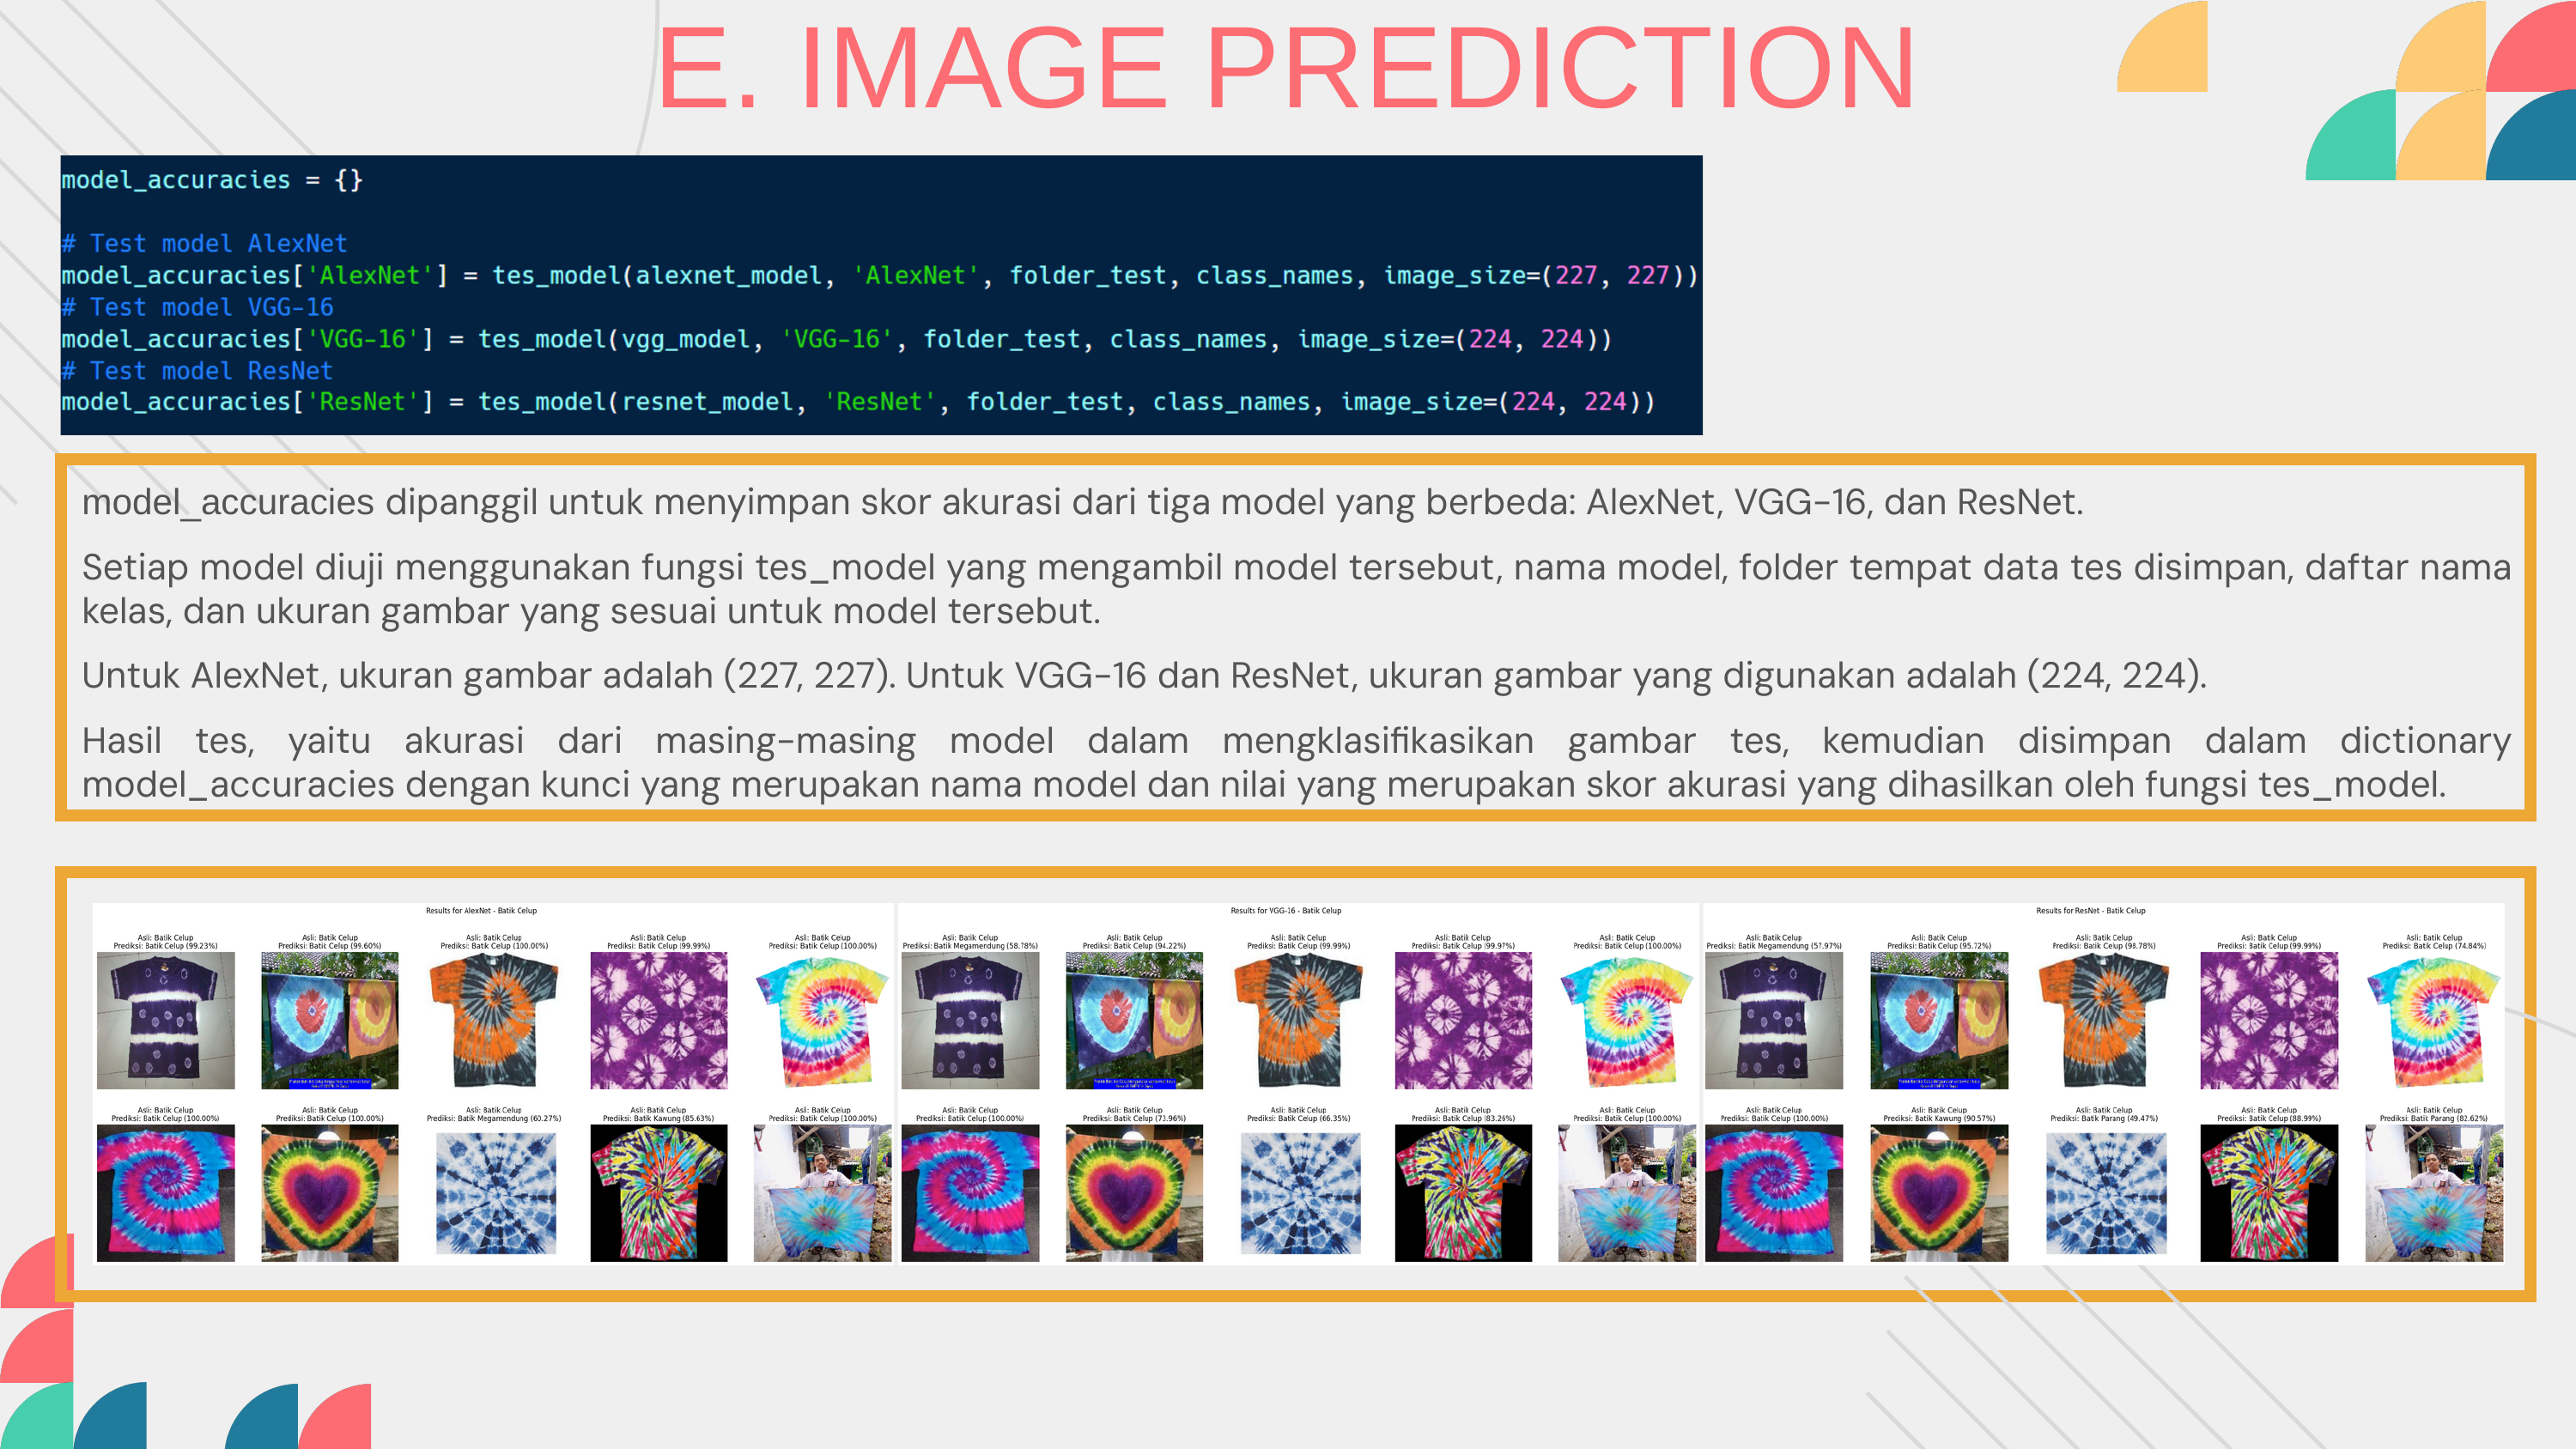

E. IMAGE PREDICTION

model_accuracies dipanggil untuk menyimpan skor akurasi dari tiga model yang berbeda: AlexNet, VGG-16, dan ResNet.

Setiap model diuji menggunakan fungsi tes_model yang mengambil model tersebut, nama model, folder tempat data tes disimpan, daftar nama kelas, dan ukuran gambar yang sesuai untuk model tersebut.

Untuk AlexNet, ukuran gambar adalah (227, 227). Untuk VGG-16 dan ResNet, ukuran gambar yang digunakan adalah (224, 224).

Hasil tes, yaitu akurasi dari masing-masing model dalam mengklasifikasikan gambar tes, kemudian disimpan dalam dictionary model_accuracies dengan kunci yang merupakan nama model dan nilai yang merupakan skor akurasi yang dihasilkan oleh fungsi tes_model.